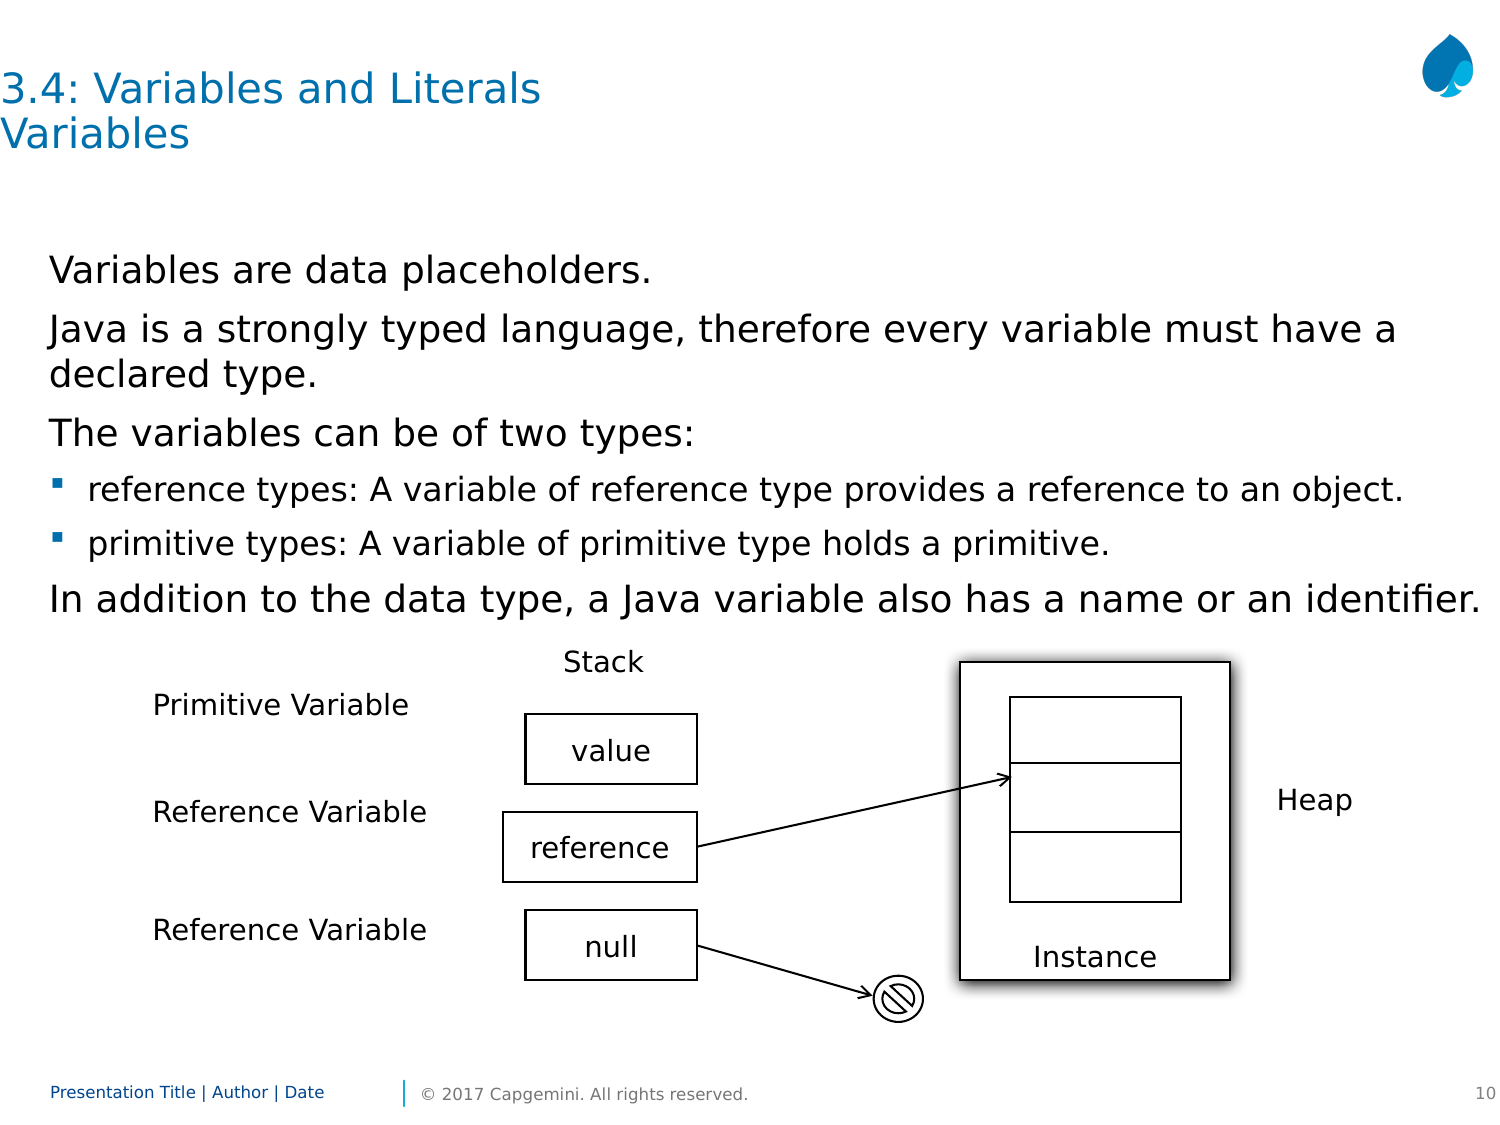

3.4: Variables and Literals
Variables
Variables are data placeholders.
Java is a strongly typed language, therefore every variable must have a declared type.
The variables can be of two types:
reference types: A variable of reference type provides a reference to an object.
primitive types: A variable of primitive type holds a primitive.
In addition to the data type, a Java variable also has a name or an identifier.
Stack

Instance

value

reference

null

Primitive Variable
Heap
Reference Variable
Reference Variable